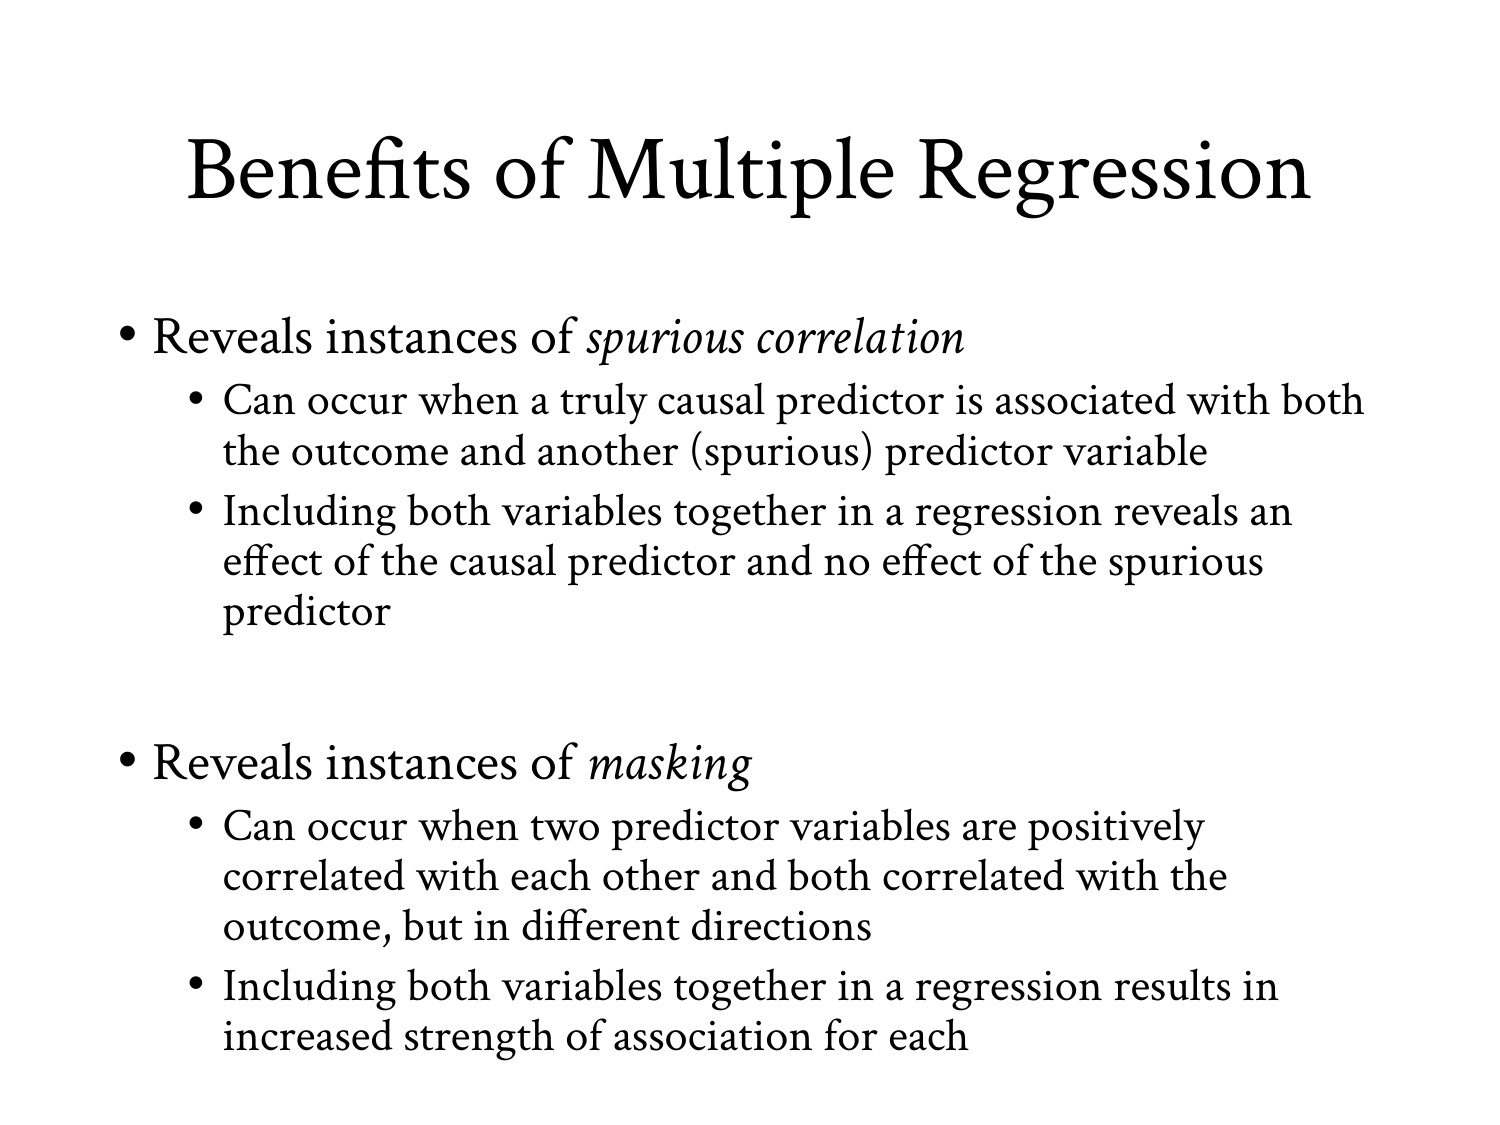

# Benefits of Multiple Regression
Reveals instances of spurious correlation
Can occur when a truly causal predictor is associated with both the outcome and another (spurious) predictor variable
Including both variables together in a regression reveals an effect of the causal predictor and no effect of the spurious predictor

Reveals instances of masking
Can occur when two predictor variables are positively correlated with each other and both correlated with the outcome, but in different directions
Including both variables together in a regression results in increased strength of association for each